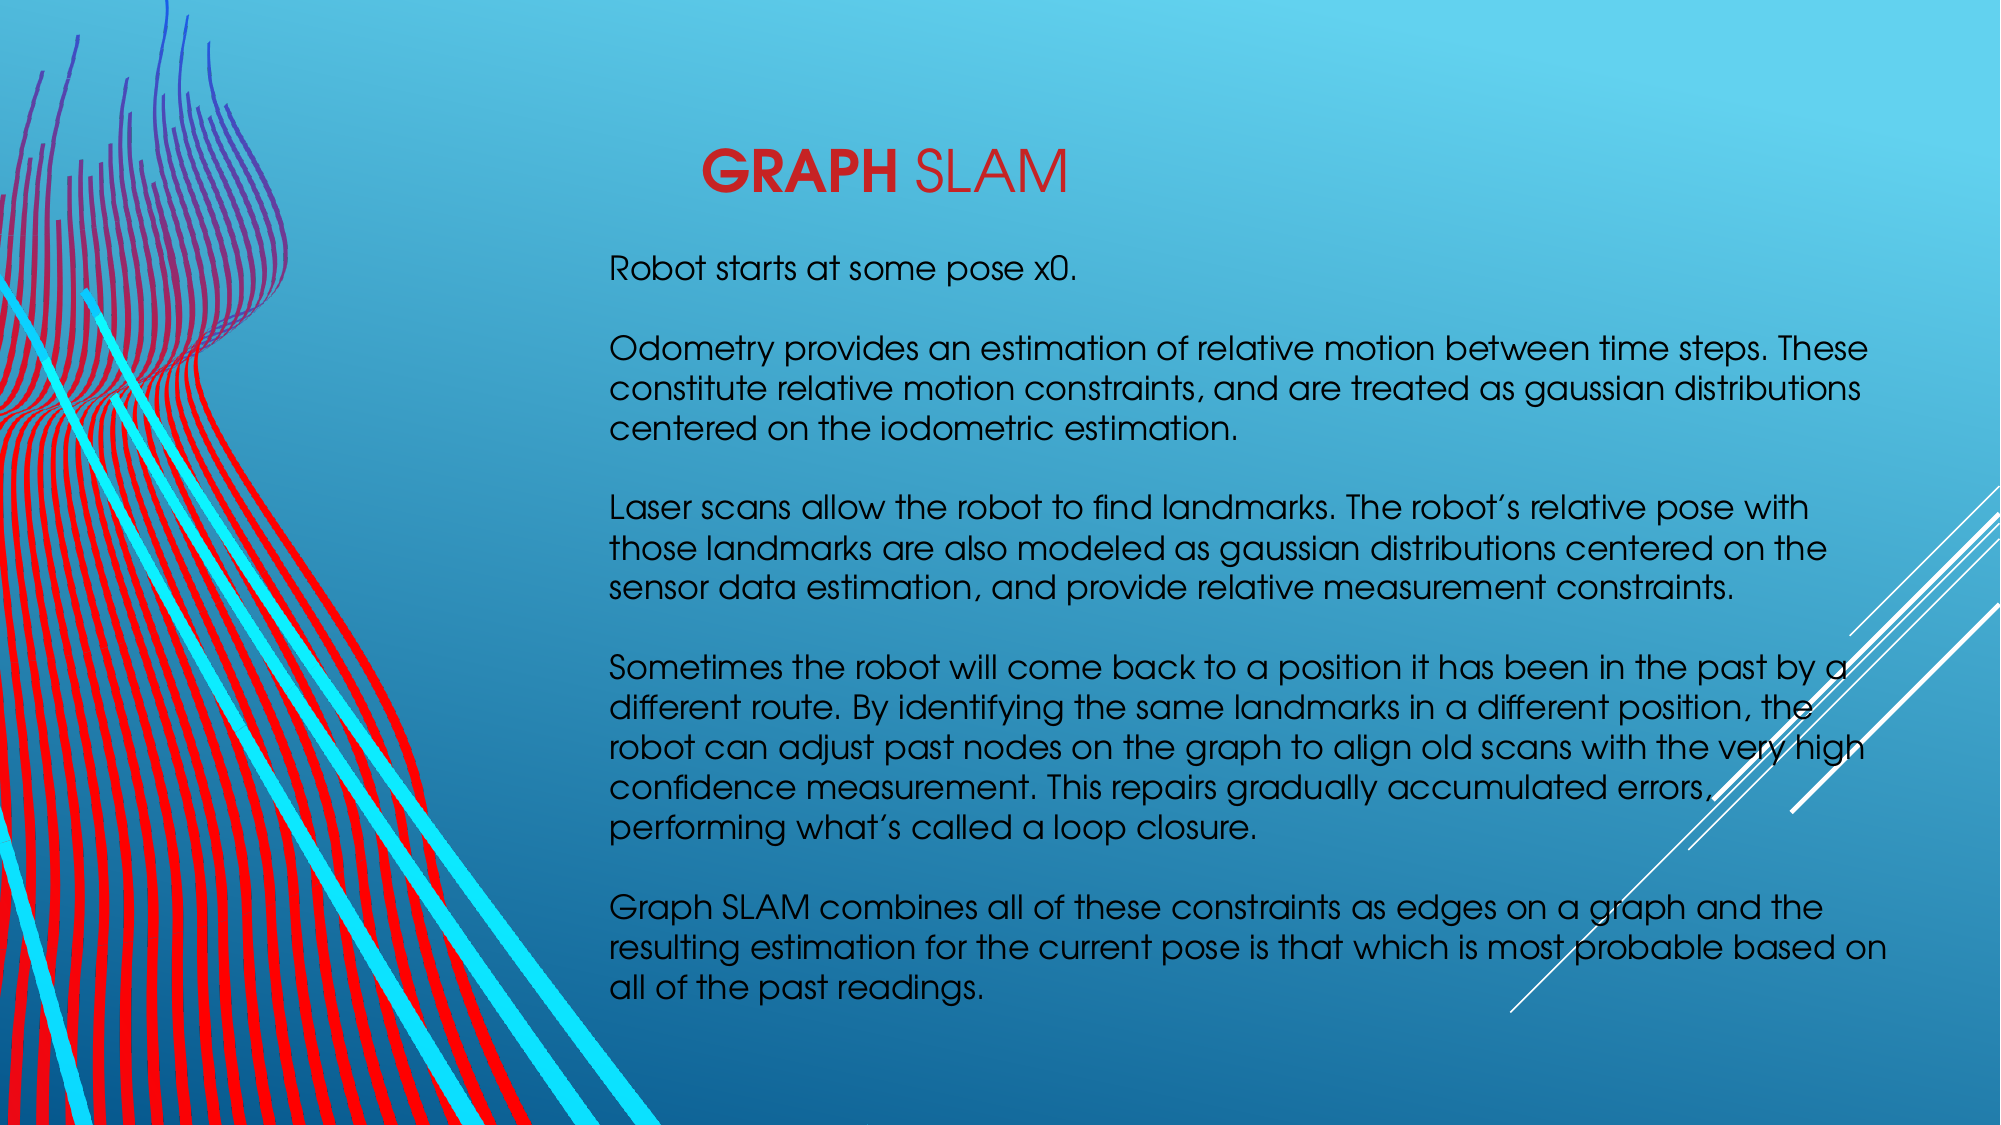

# GRAPH SLAM
Robot starts at some pose x0.

Odometry provides an estimation of relative motion between time steps. These constitute relative motion constraints, and are treated as gaussian distributions centered on the iodometric estimation.

Laser scans allow the robot to find landmarks. The robot’s relative pose with those landmarks are also modeled as gaussian distributions centered on the sensor data estimation, and provide relative measurement constraints.

Sometimes the robot will come back to a position it has been in the past by a different route. By identifying the same landmarks in a different position, the robot can adjust past nodes on the graph to align old scans with the very high confidence measurement. This repairs gradually accumulated errors, performing what’s called a loop closure.

Graph SLAM combines all of these constraints as edges on a graph and the resulting estimation for the current pose is that which is most probable based on all of the past readings.